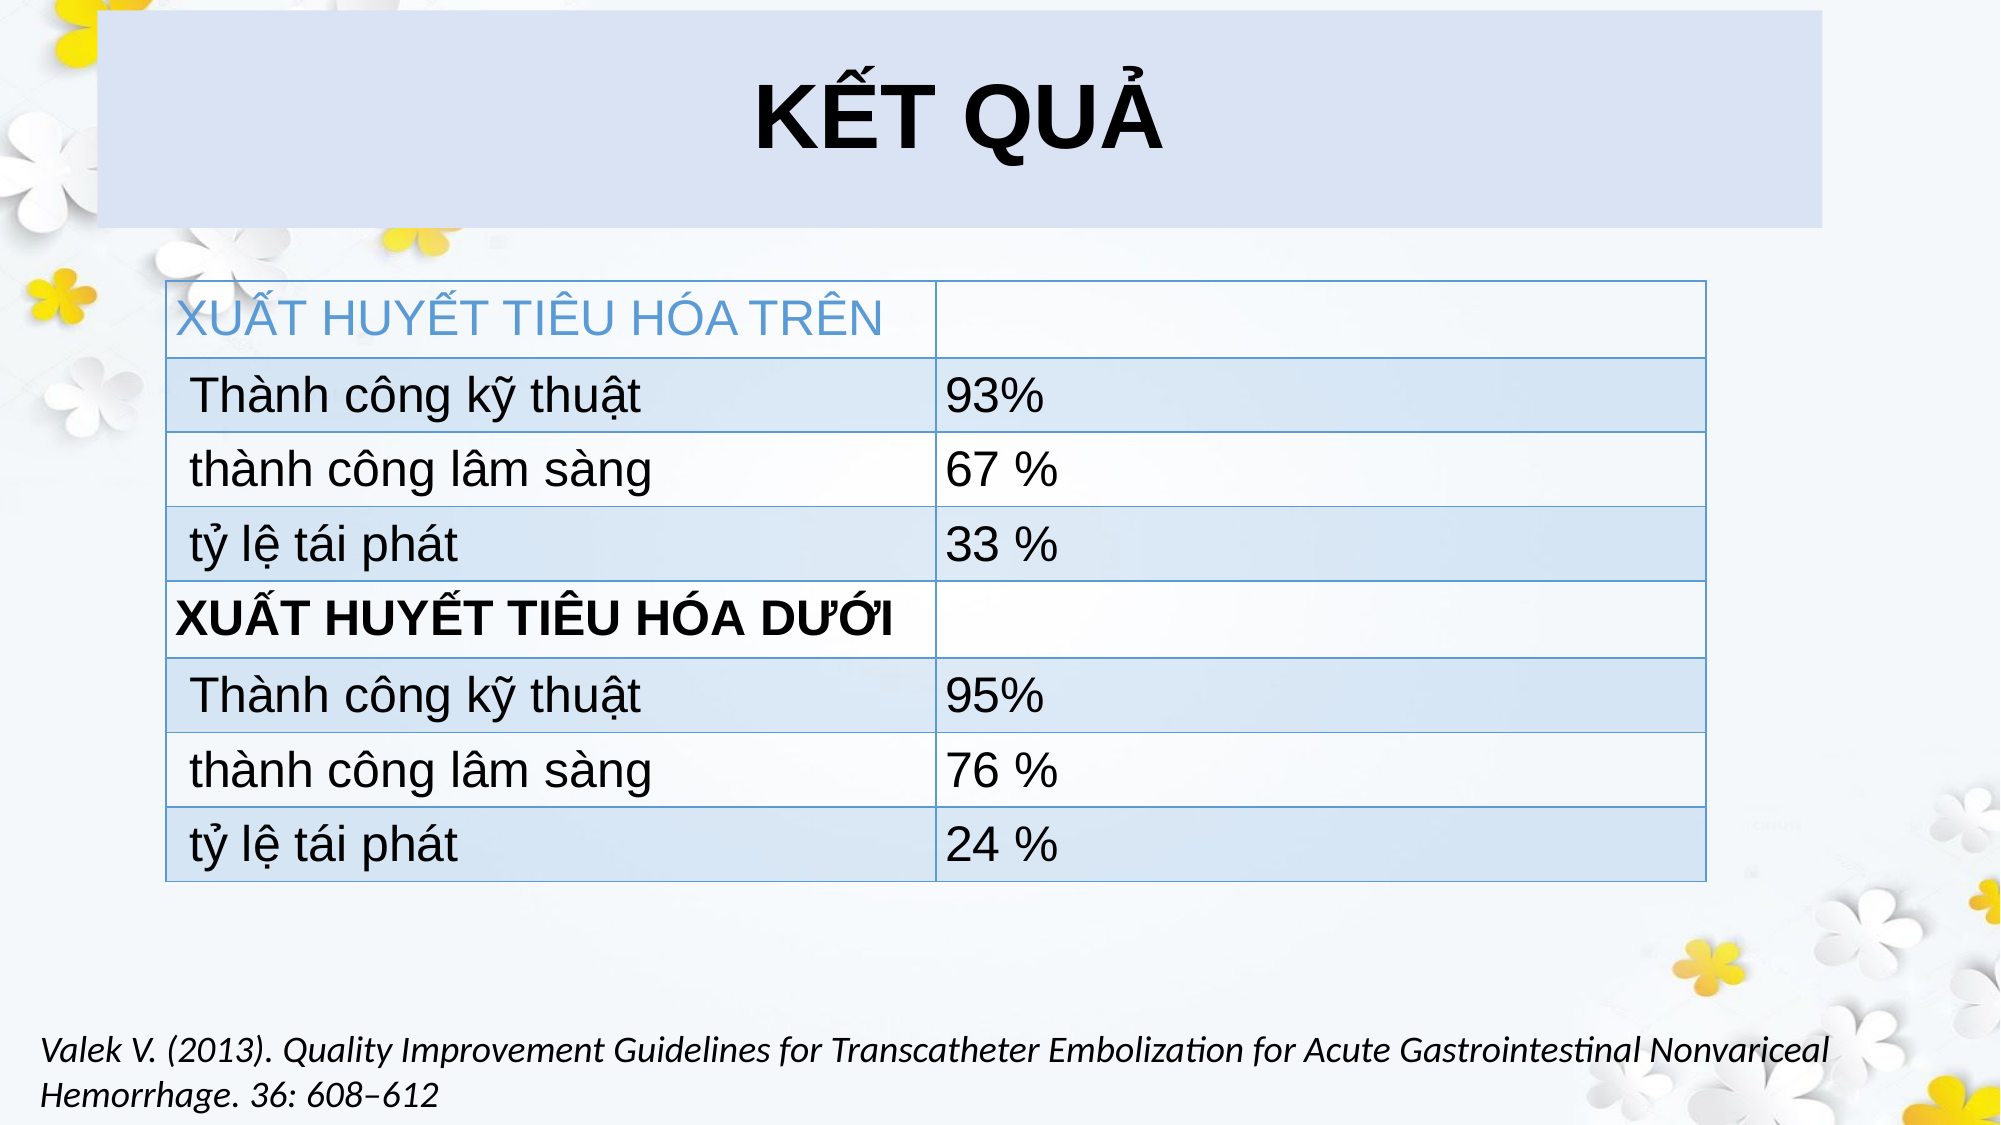

# KẾT QUẢ
| XUẤT HUYẾT TIÊU HÓA TRÊN |  |
| --- | --- |
| Thành công kỹ thuật | 93% |
| thành công lâm sàng | 67 % |
| tỷ lệ tái phát | 33 % |
| XUẤT HUYẾT TIÊU HÓA DƯỚI |  |
| Thành công kỹ thuật | 95% |
| thành công lâm sàng | 76 % |
| tỷ lệ tái phát | 24 % |
Valek V. (2013). Quality Improvement Guidelines for Transcatheter Embolization for Acute Gastrointestinal Nonvariceal Hemorrhage. 36: 608–612